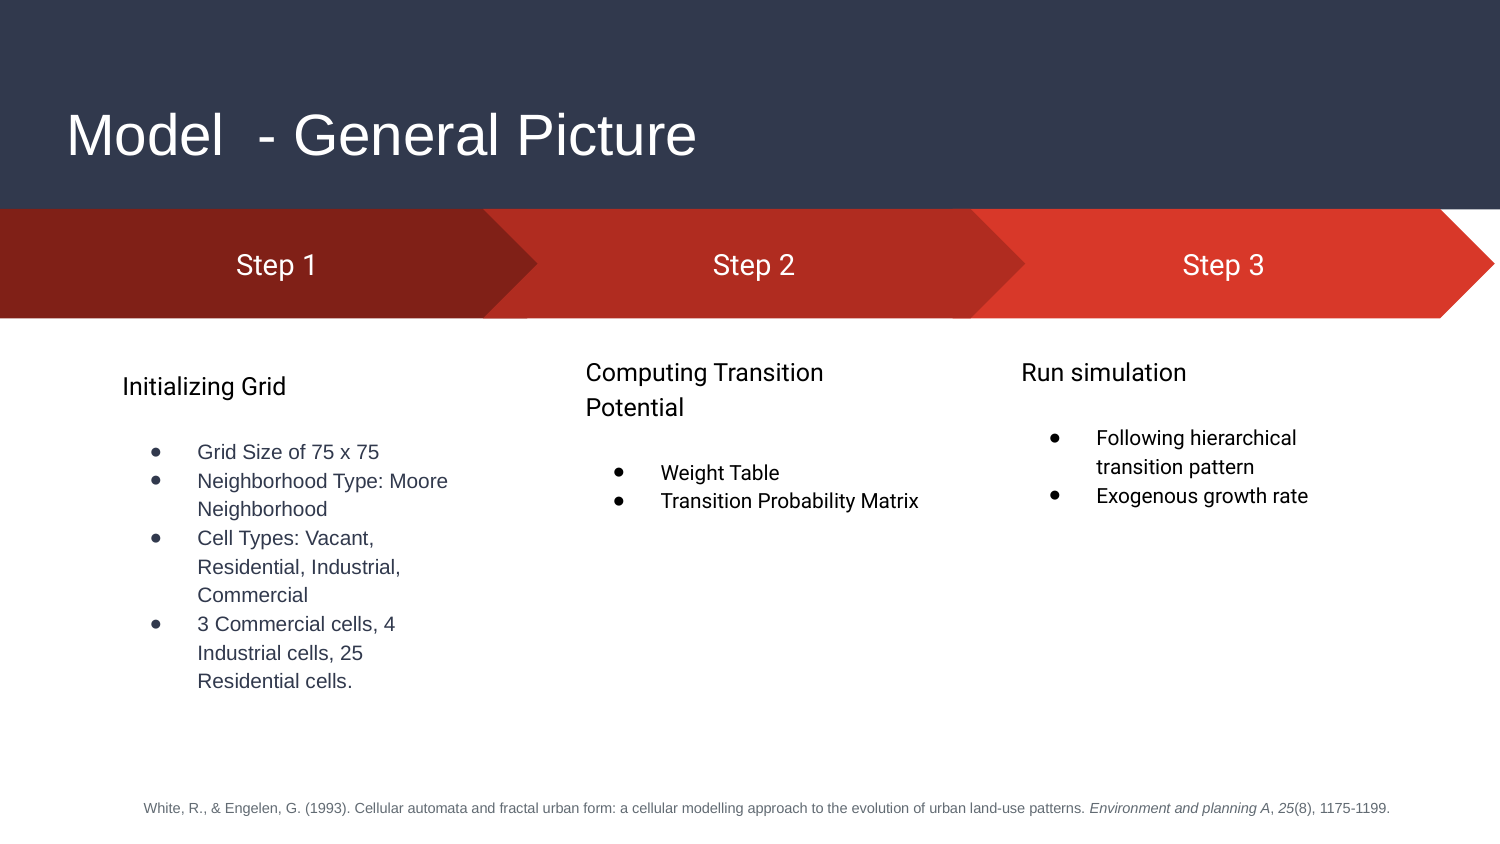

# Model  - General Picture
Step 1
Initializing Grid

Grid Size of 75 x 75
Neighborhood Type: Moore Neighborhood
Cell Types: Vacant, Residential, Industrial, Commercial
3 Commercial cells, 4 Industrial cells, 25 Residential cells.

Step 2
Computing Transition Potential

Weight Table
Transition Probability Matrix

Step 3
Run simulation

Following hierarchical transition pattern
Exogenous growth rate
White, R., & Engelen, G. (1993). Cellular automata and fractal urban form: a cellular modelling approach to the evolution of urban land-use patterns. Environment and planning A, 25(8), 1175-1199.